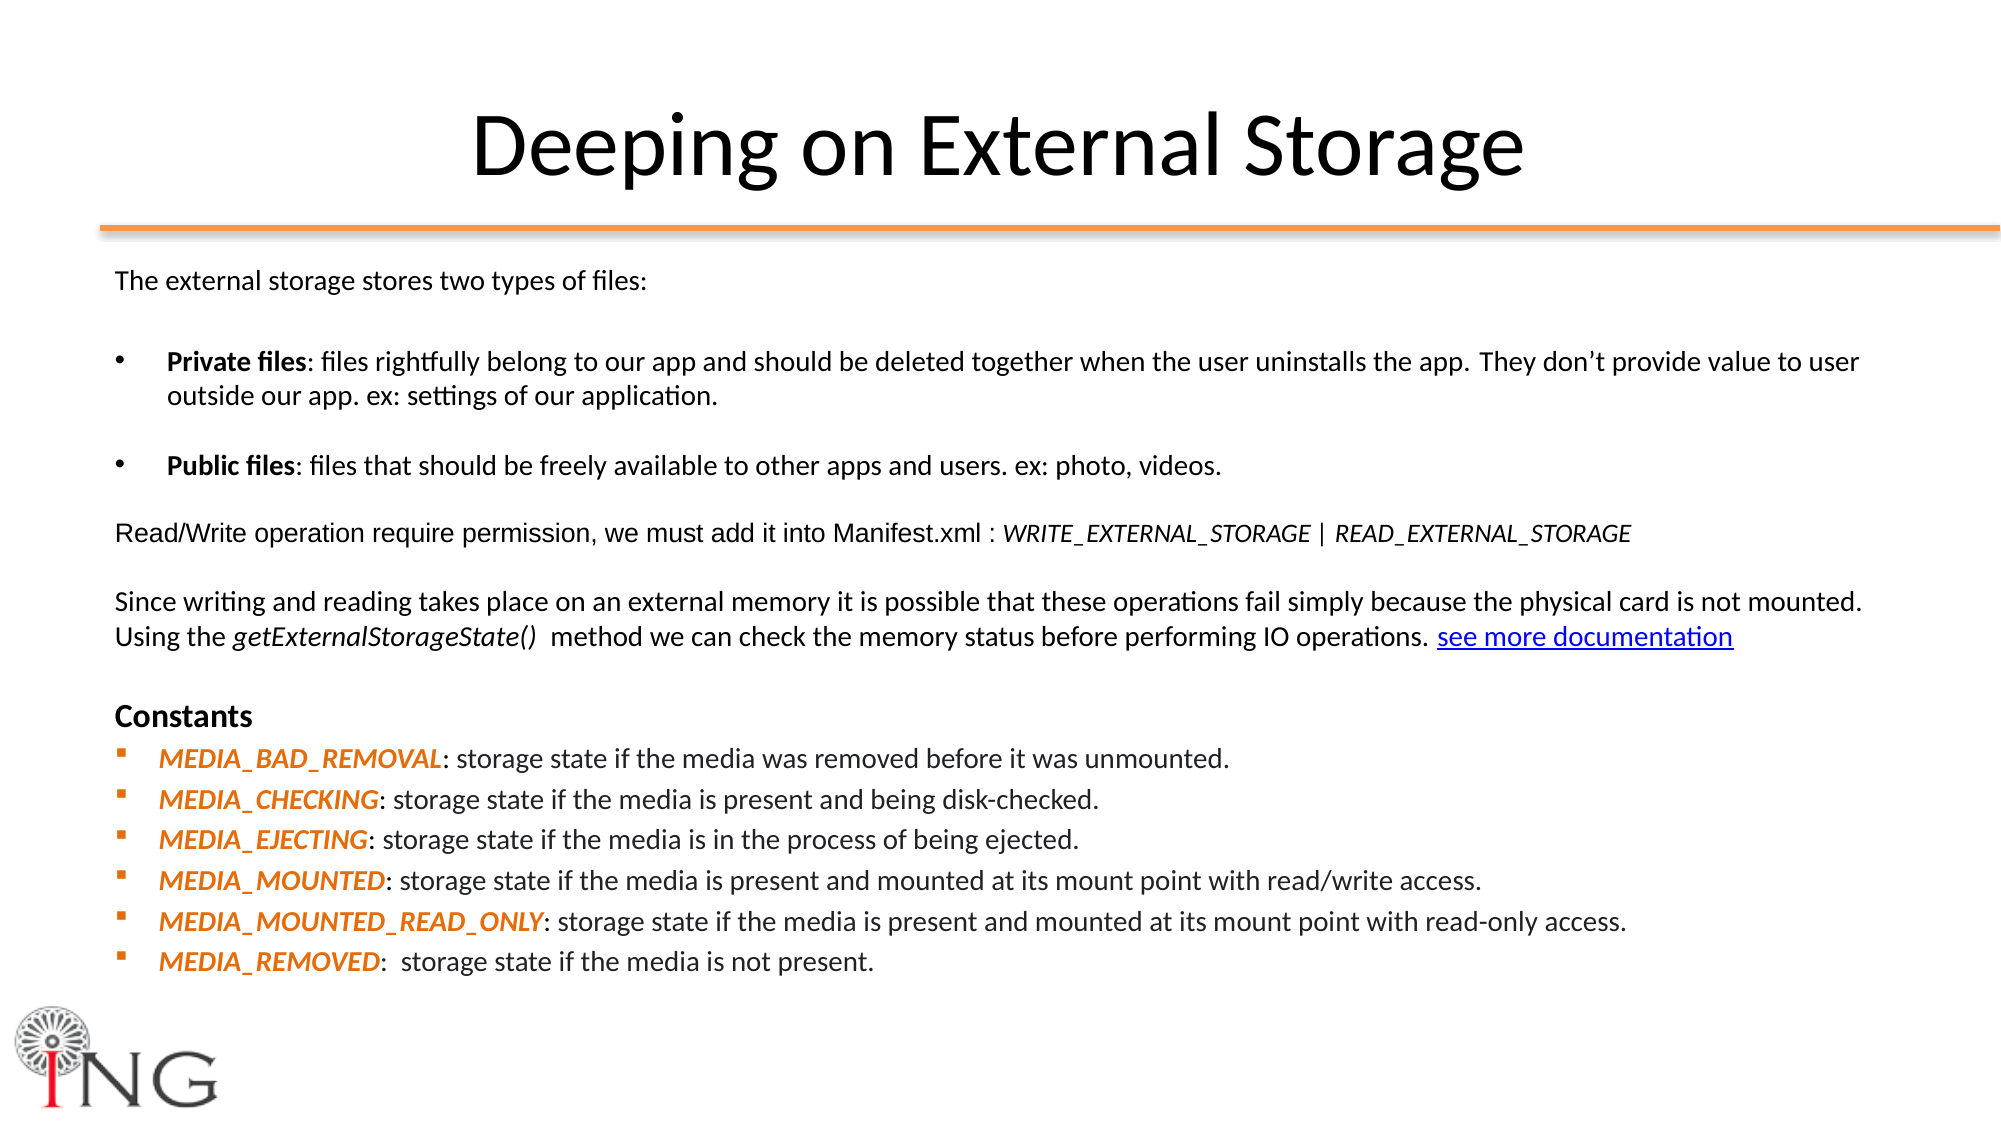

# Deeping on External Storage
The external storage stores two types of files:

Private files: files rightfully belong to our app and should be deleted together when the user uninstalls the app. They don’t provide value to user outside our app. ex: settings of our application.

Public files: files that should be freely available to other apps and users. ex: photo, videos.

Read/Write operation require permission, we must add it into Manifest.xml : WRITE_EXTERNAL_STORAGE | READ_EXTERNAL_STORAGE

Since writing and reading takes place on an external memory it is possible that these operations fail simply because the physical card is not mounted. Using the getExternalStorageState()  method we can check the memory status before performing IO operations. see more documentation

Constants
MEDIA_BAD_REMOVAL: storage state if the media was removed before it was unmounted.
MEDIA_CHECKING: storage state if the media is present and being disk-checked.
MEDIA_EJECTING: storage state if the media is in the process of being ejected.
MEDIA_MOUNTED: storage state if the media is present and mounted at its mount point with read/write access.
MEDIA_MOUNTED_READ_ONLY: storage state if the media is present and mounted at its mount point with read-only access.
MEDIA_REMOVED:  storage state if the media is not present.